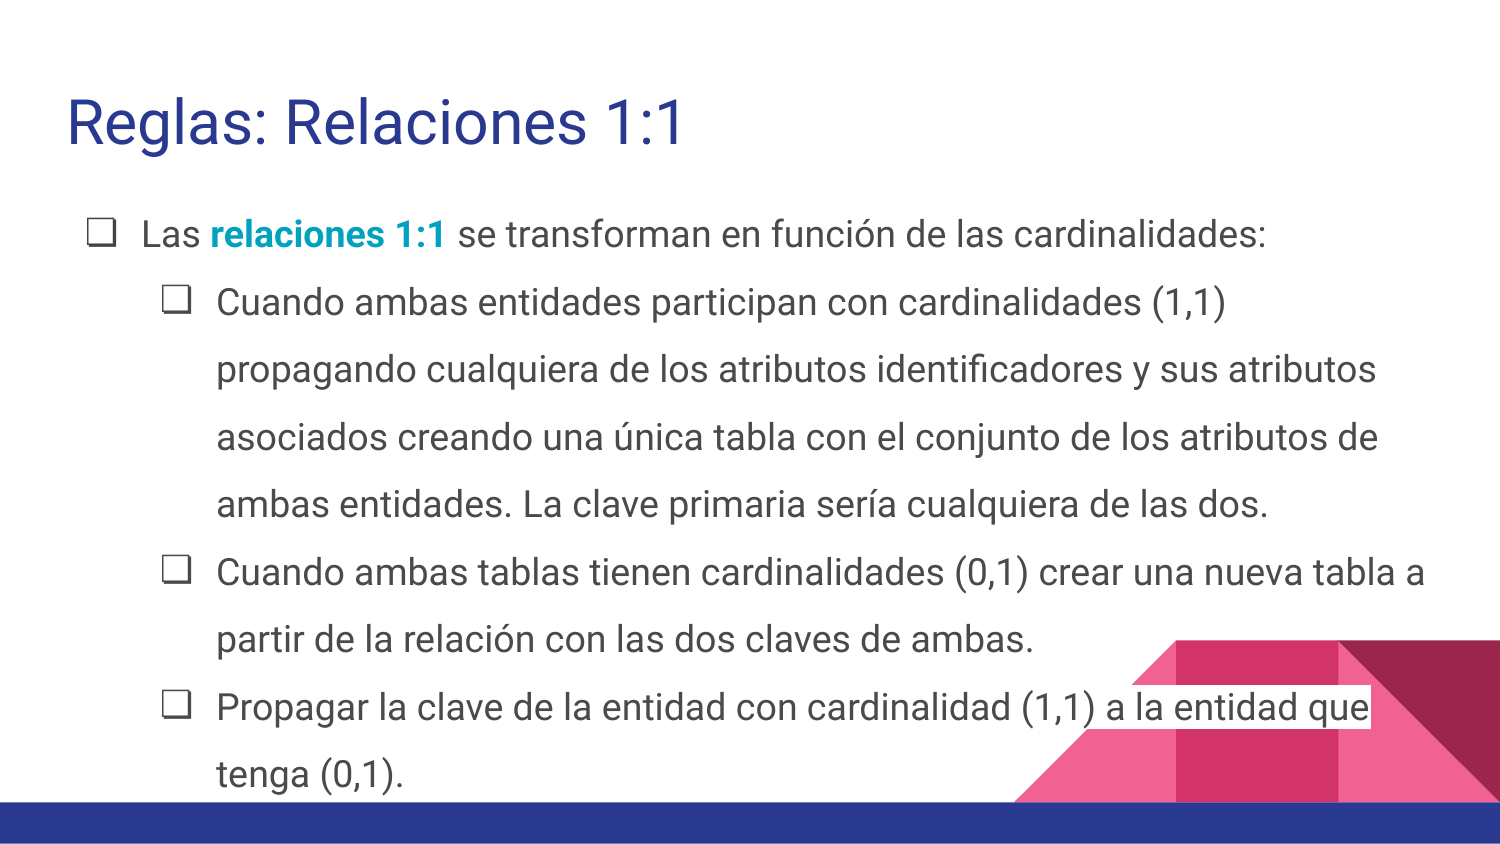

# Reglas: Relaciones 1:1

Las relaciones 1:1 se transforman en función de las cardinalidades:
Cuando ambas entidades participan con cardinalidades (1,1) propagando cualquiera de los atributos identificadores y sus atributos asociados creando una única tabla con el conjunto de los atributos de ambas entidades. La clave primaria sería cualquiera de las dos.
Cuando ambas tablas tienen cardinalidades (0,1) crear una nueva tabla a partir de la relación con las dos claves de ambas.
Propagar la clave de la entidad con cardinalidad (1,1) a la entidad que tenga (0,1).